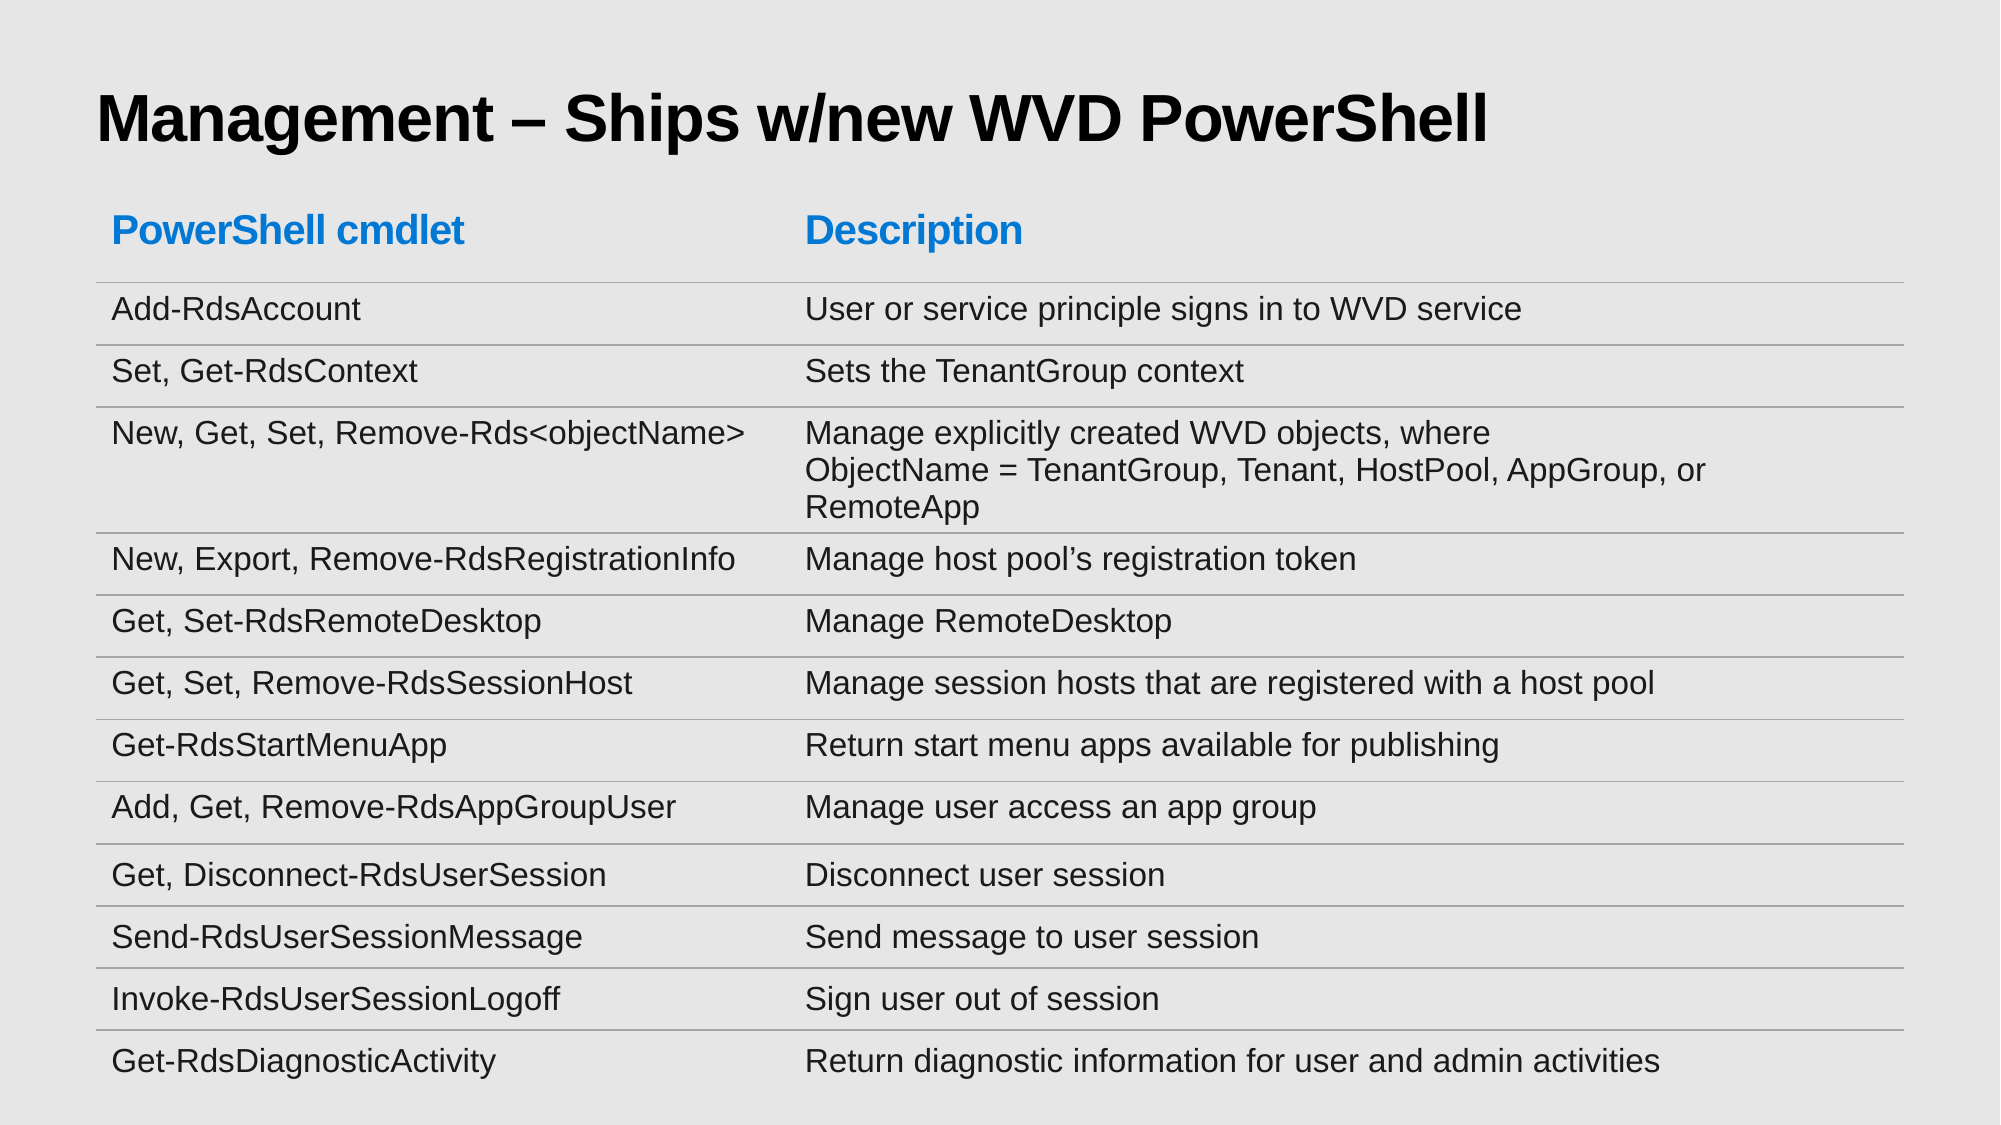

# Management – Ships w/new WVD PowerShell
| PowerShell cmdlet | Description |
| --- | --- |
| Add-RdsAccount | User or service principle signs in to WVD service |
| Set, Get-RdsContext | Sets the TenantGroup context |
| New, Get, Set, Remove-Rds<objectName> | Manage explicitly created WVD objects, where ObjectName = TenantGroup, Tenant, HostPool, AppGroup, or RemoteApp |
| New, Export, Remove-RdsRegistrationInfo | Manage host pool’s registration token |
| Get, Set-RdsRemoteDesktop | Manage RemoteDesktop |
| Get, Set, Remove-RdsSessionHost | Manage session hosts that are registered with a host pool |
| Get-RdsStartMenuApp | Return start menu apps available for publishing |
| Add, Get, Remove-RdsAppGroupUser | Manage user access an app group |
| Get, Disconnect-RdsUserSession | Disconnect user session |
| Send-RdsUserSessionMessage | Send message to user session |
| Invoke-RdsUserSessionLogoff | Sign user out of session |
| Get-RdsDiagnosticActivity | Return diagnostic information for user and admin activities |